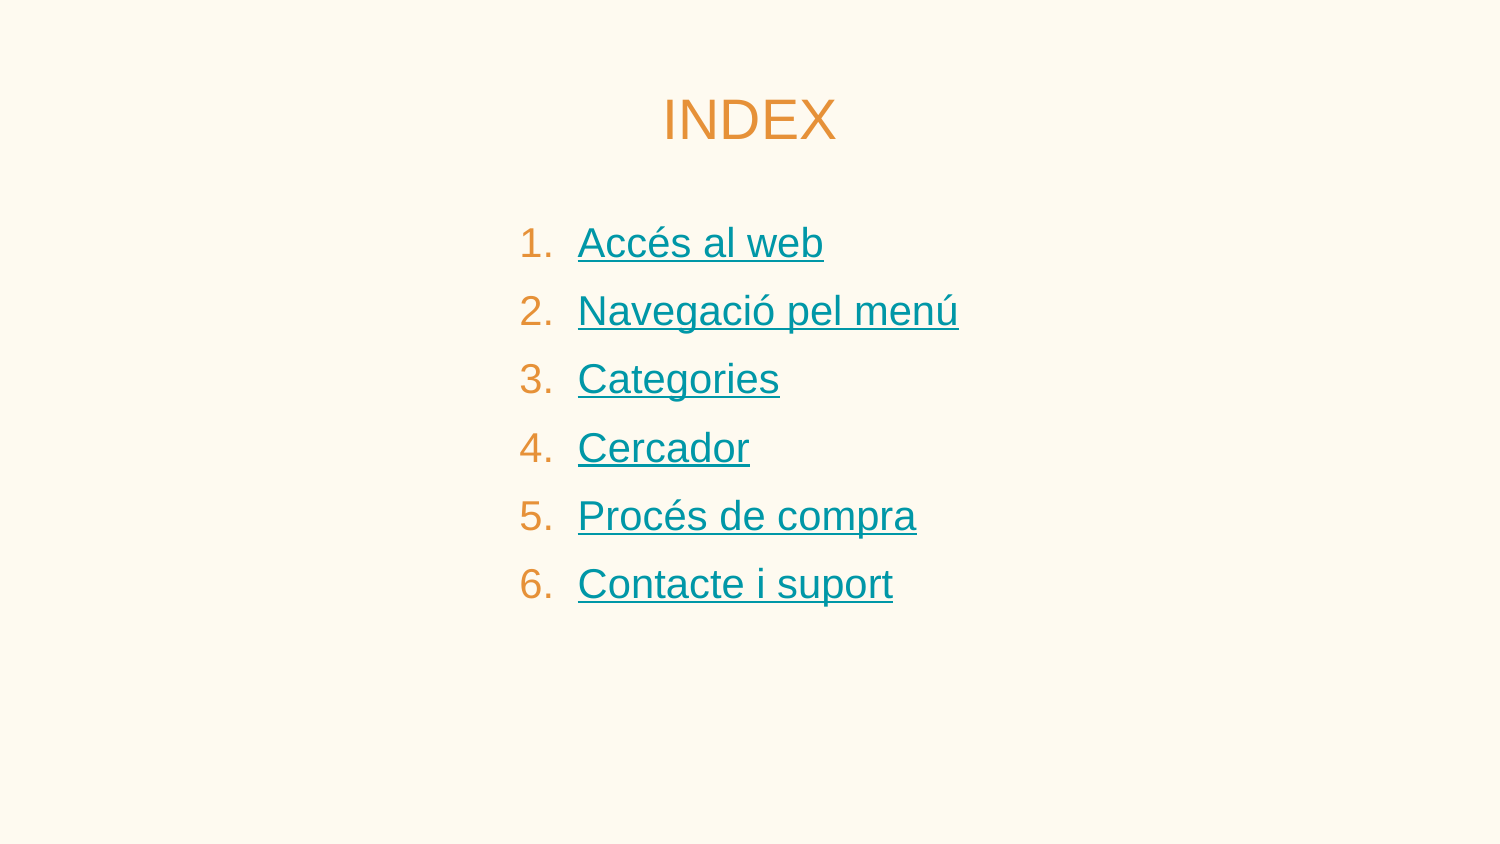

# INDEX
Accés al web
Navegació pel menú
Categories
Cercador
Procés de compra
Contacte i suport